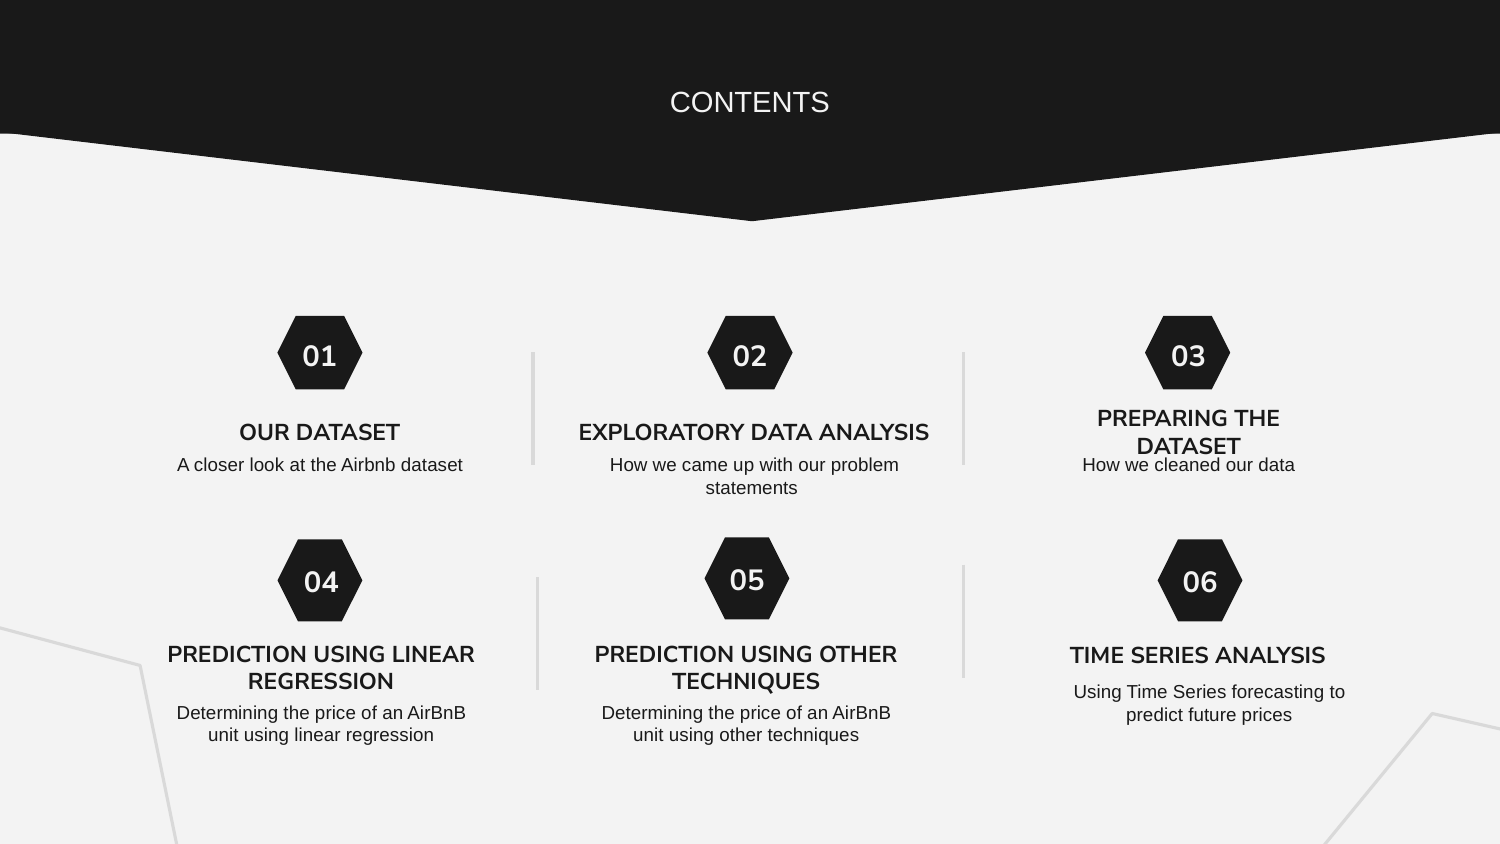

CONTENTS
01
02
03
EXPLORATORY DATA ANALYSIS
PREPARING THE DATASET
# OUR DATASET
A closer look at the Airbnb dataset
How we came up with our problem statements
How we cleaned our data

05
04
06
TIME SERIES ANALYSIS
PREDICTION USING LINEAR REGRESSION
PREDICTION USING OTHER TECHNIQUES

Using Time Series forecasting to predict future prices

Determining the price of an AirBnB unit using linear regression
Determining the price of an AirBnB unit using other techniques